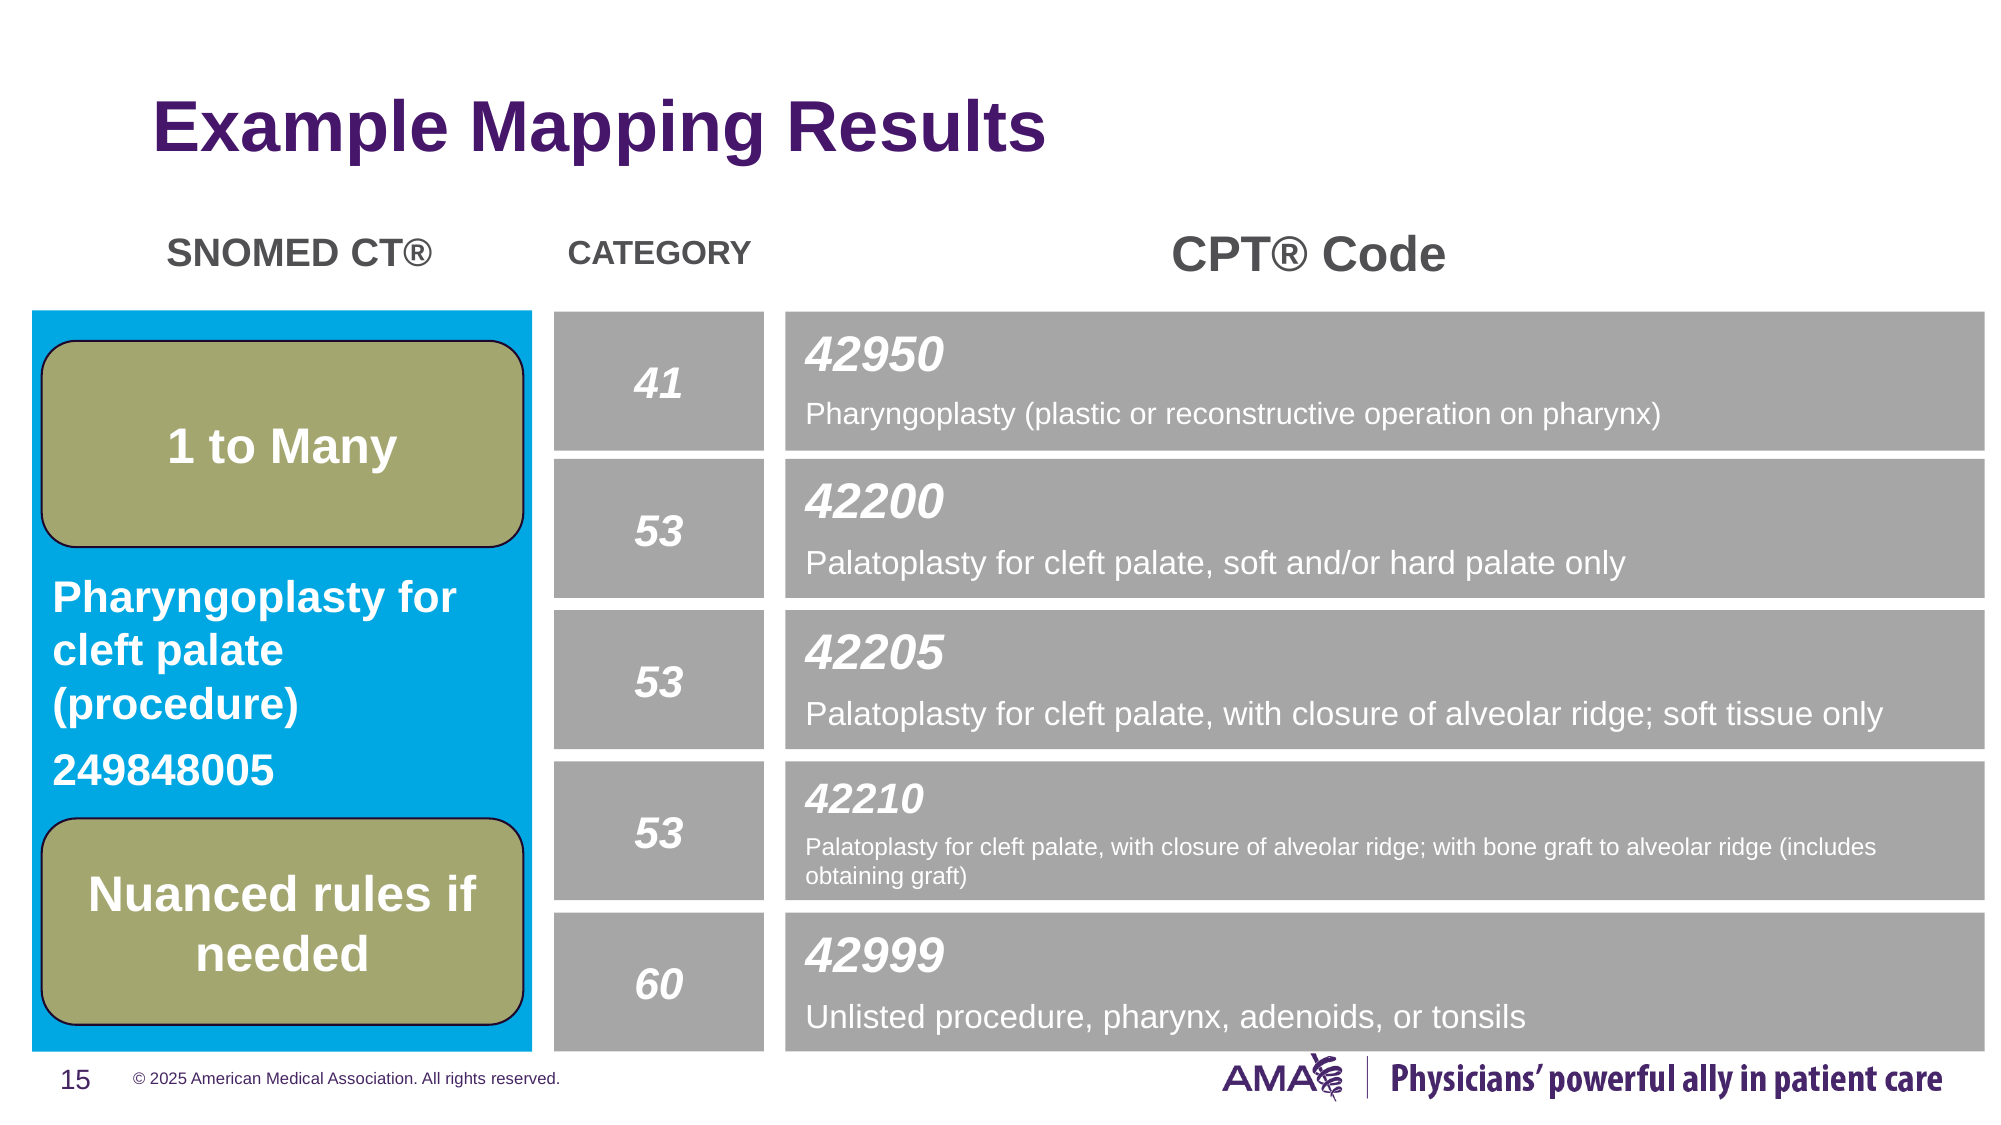

# Example Mapping Results
SNOMED CT®
CATEGORY
CPT® Code
Pharyngoplasty for cleft palate (procedure)
249848005
41
42950
Pharyngoplasty (plastic or reconstructive operation on pharynx)
1 to Many
53
42200
Palatoplasty for cleft palate, soft and/or hard palate only
53
42205
Palatoplasty for cleft palate, with closure of alveolar ridge; soft tissue only
53
42210
Palatoplasty for cleft palate, with closure of alveolar ridge; with bone graft to alveolar ridge (includes obtaining graft)
Nuanced rules if needed
60
42999
Unlisted procedure, pharynx, adenoids, or tonsils
15